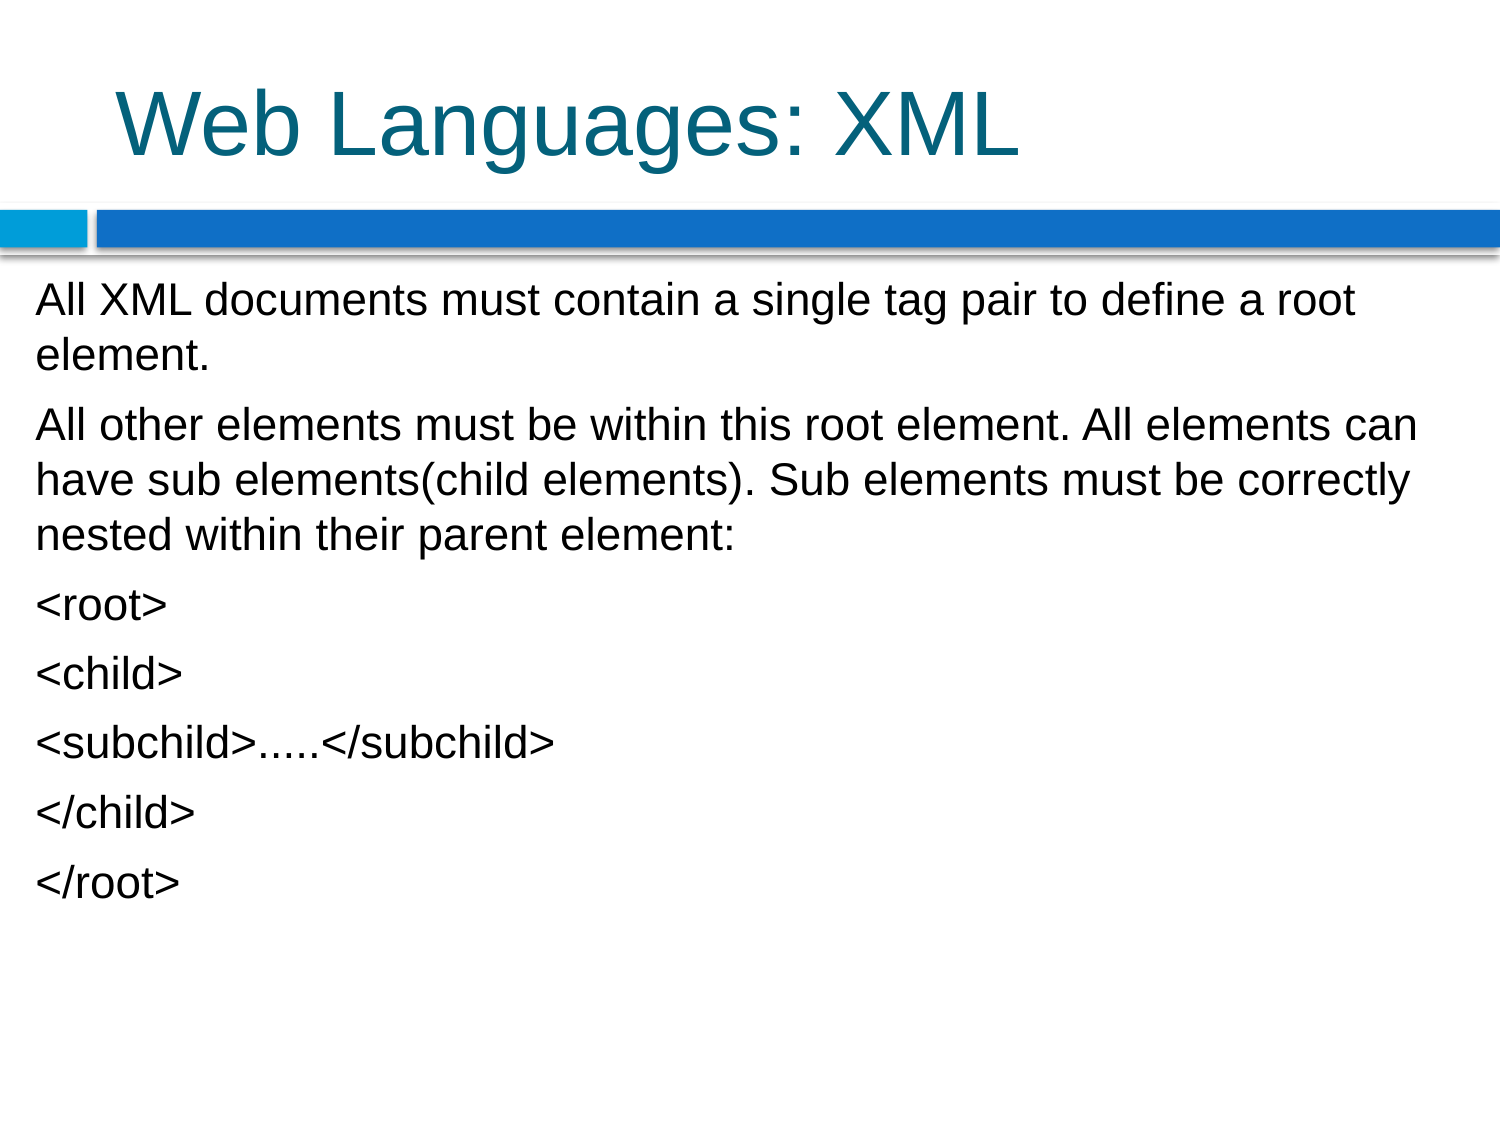

# Web Languages: XML
71
All XML documents must contain a single tag pair to define a root element.
All other elements must be within this root element. All elements can have sub elements(child elements). Sub elements must be correctly nested within their parent element:
<root>
<child>
<subchild>.....</subchild>
</child>
</root>